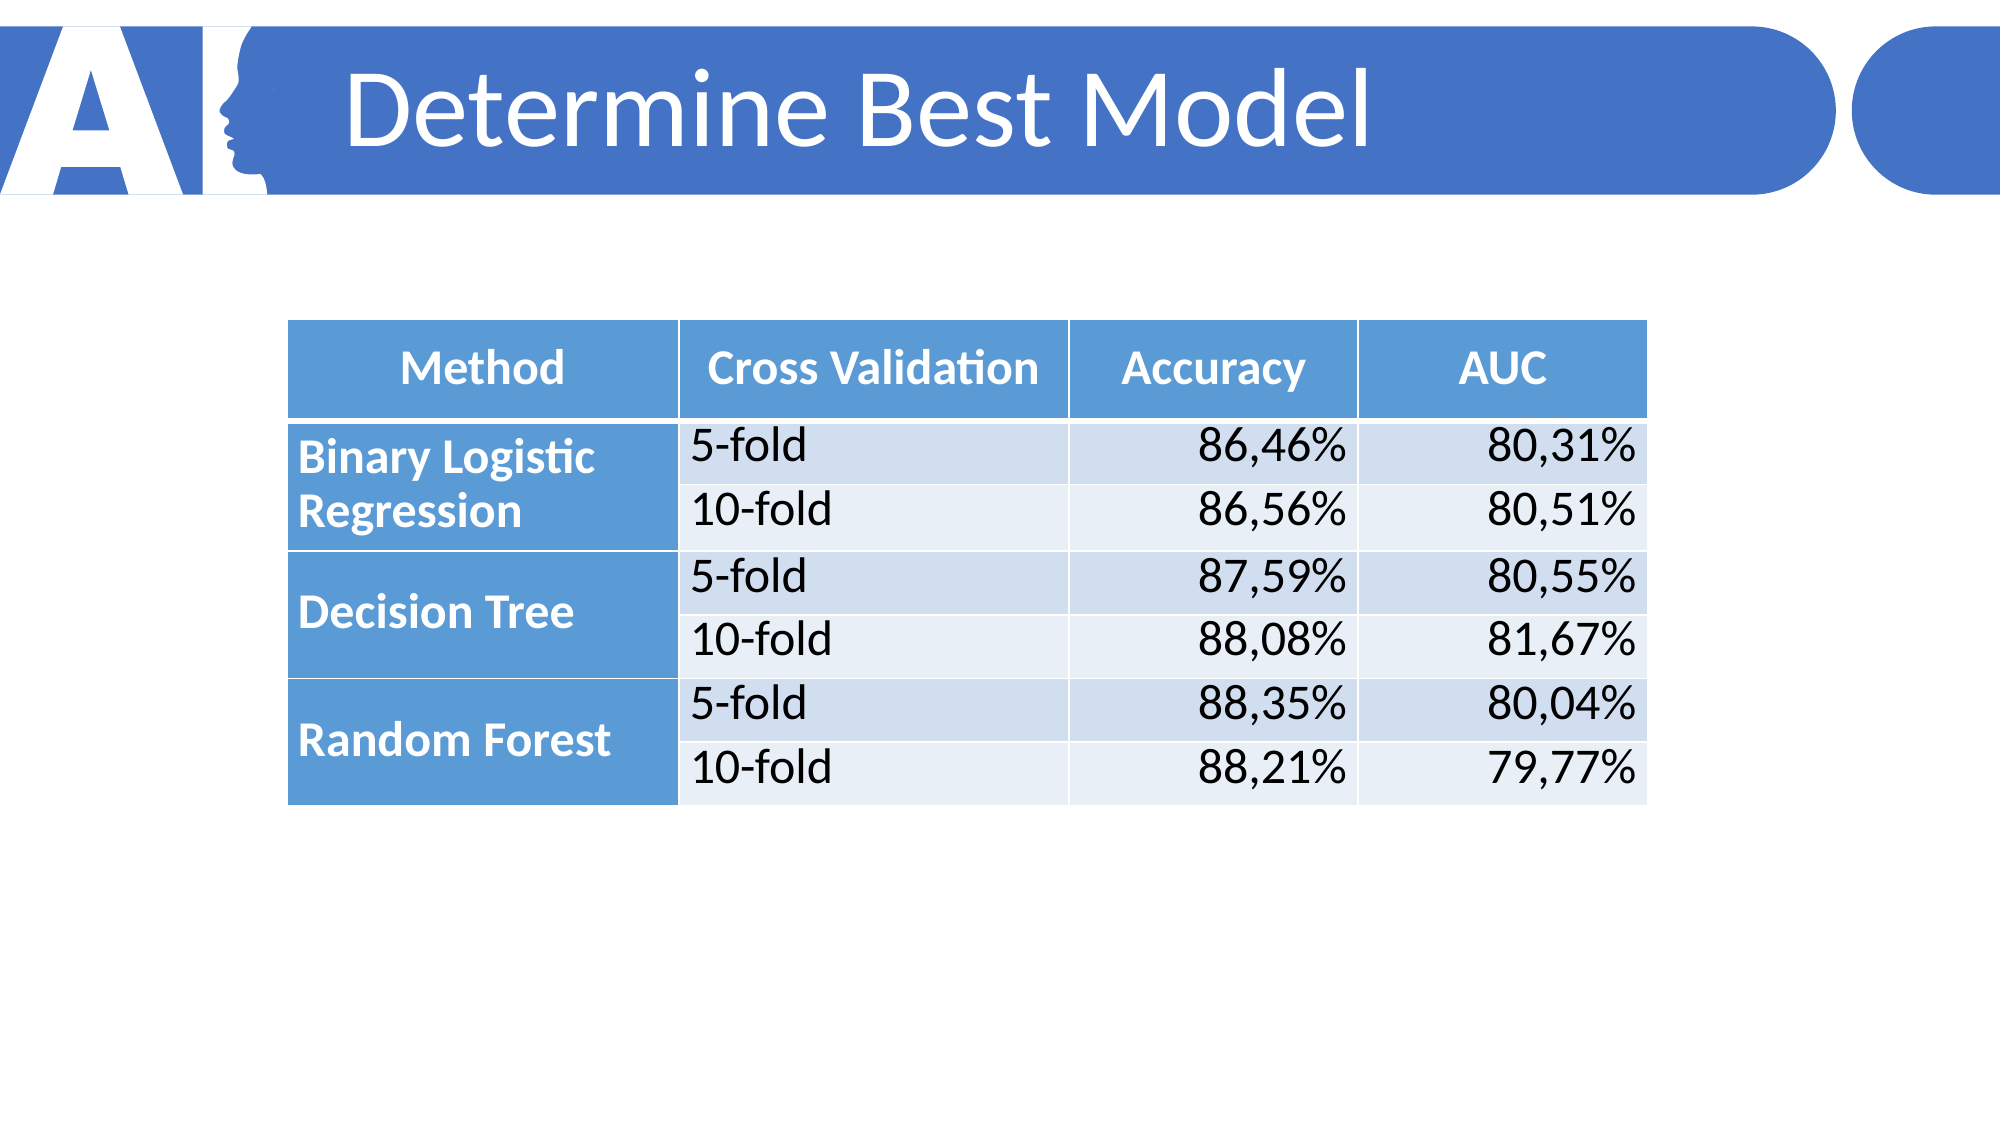

Determine Best Model
| Method | Cross Validation | Accuracy | AUC |
| --- | --- | --- | --- |
| Binary Logistic Regression | 5-fold | 86,46% | 80,31% |
|  | 10-fold | 86,56% | 80,51% |
| Decision Tree | 5-fold | 87,59% | 80,55% |
|  | 10-fold | 88,08% | 81,67% |
| Random Forest | 5-fold | 88,35% | 80,04% |
|  | 10-fold | 88,21% | 79,77% |